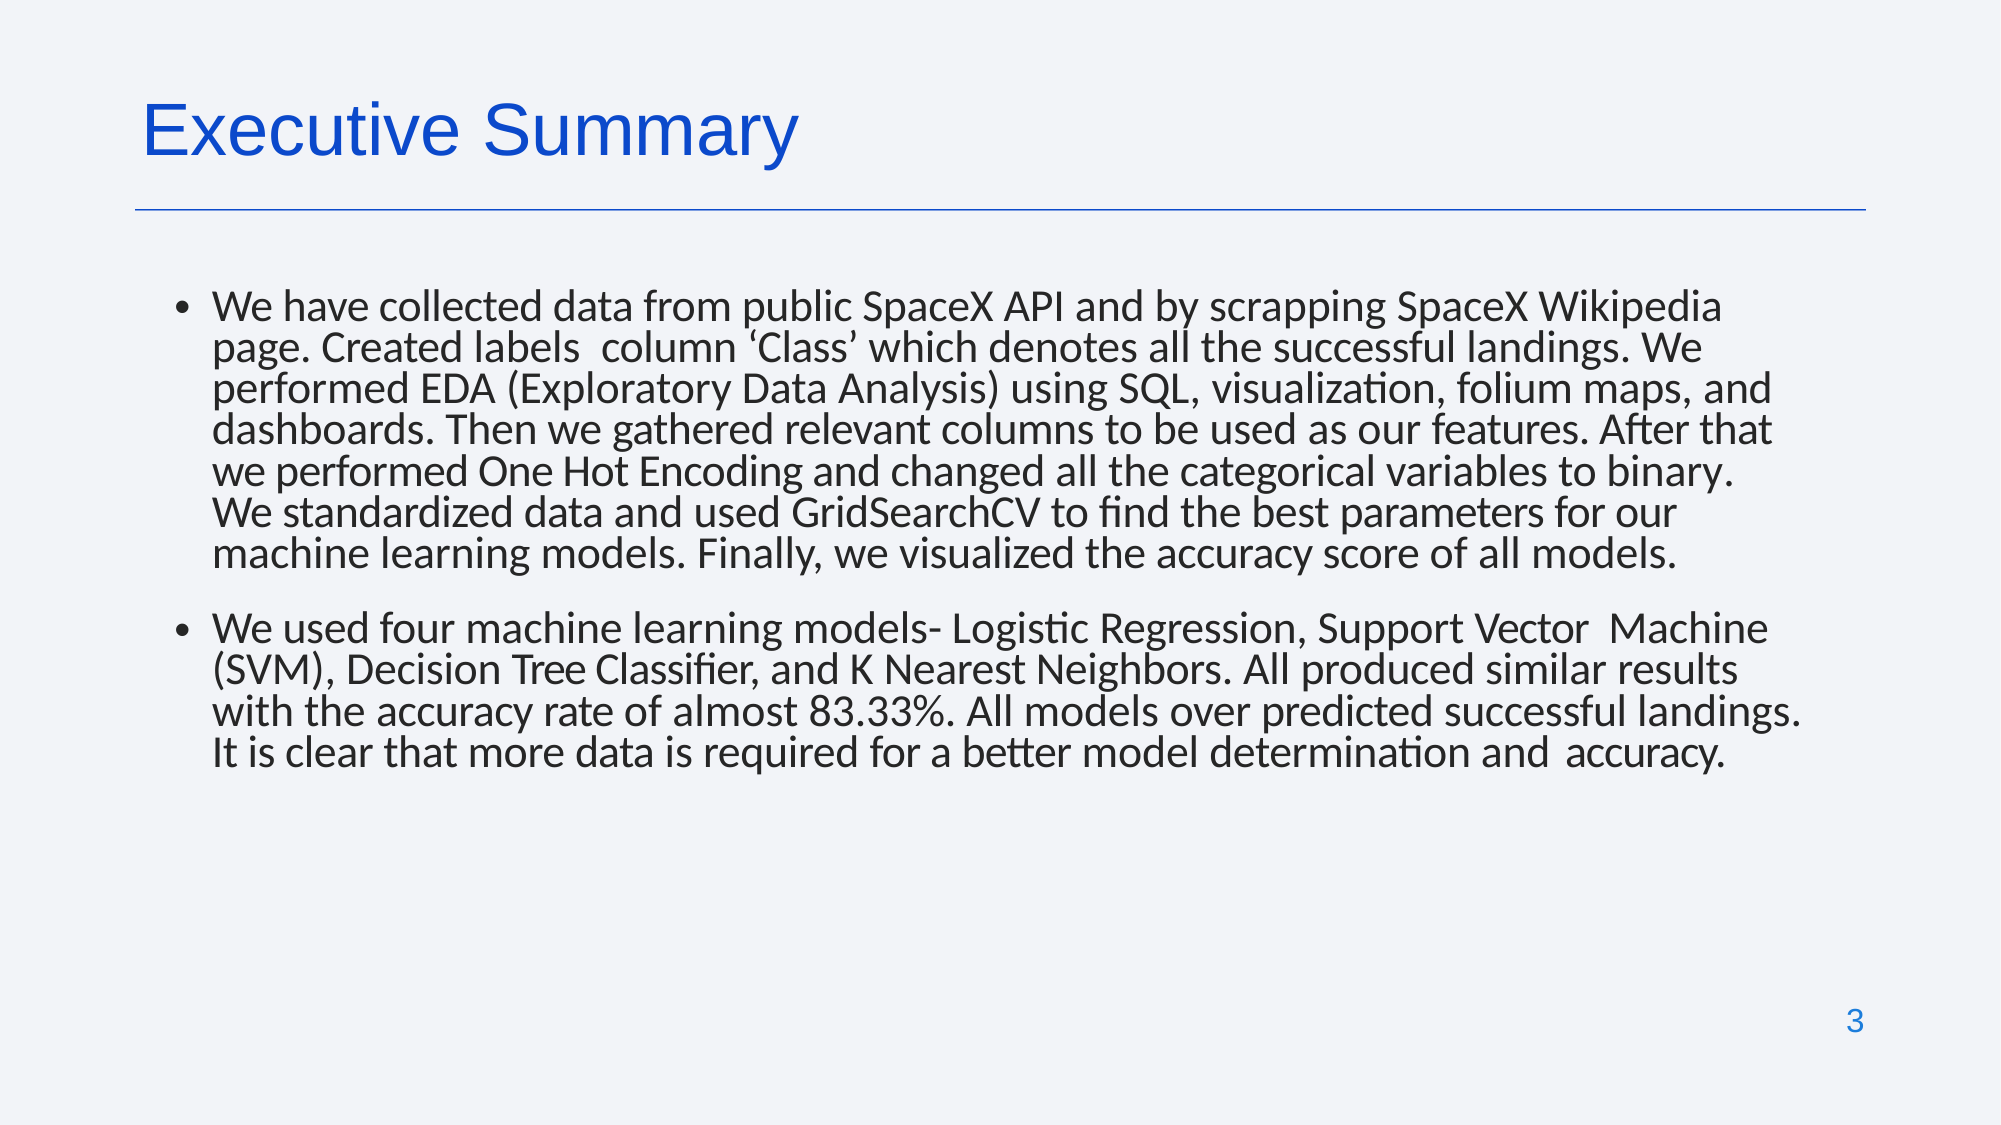

Executive Summary
We have collected data from public SpaceX API and by scrapping SpaceX Wikipedia page. Created labels  column ‘Class’ which denotes all the successful landings. We performed EDA (Exploratory Data Analysis) using SQL, visualization, folium maps, and dashboards. Then we gathered relevant columns to be used as our features. After that we performed One Hot Encoding and changed all the categorical variables to binary.  We standardized data and used GridSearchCV to find the best parameters for our machine learning models. Finally, we visualized the accuracy score of all models.
We used four machine learning models- Logistic Regression, Support Vector  Machine (SVM), Decision Tree Classifier, and K Nearest Neighbors. All produced similar results  with the accuracy rate of almost 83.33%. All models over predicted successful landings. It is clear that more data is required for a better model determination and accuracy.
3